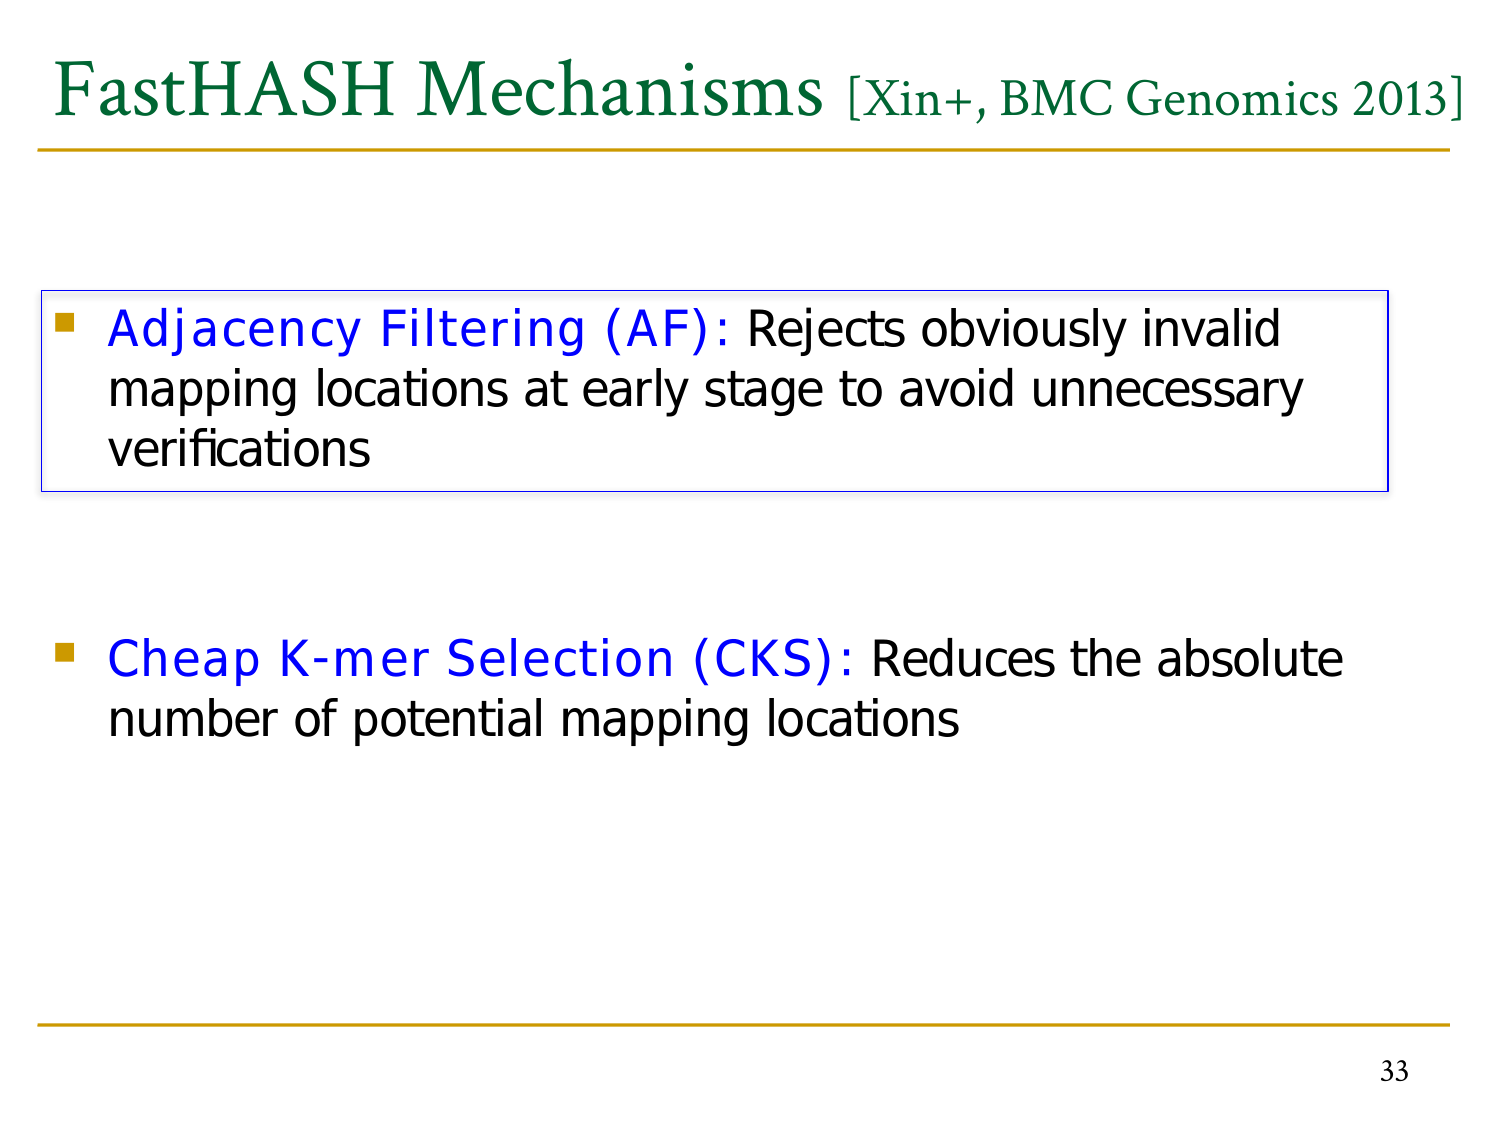

# FastHASH Mechanisms [Xin+, BMC Genomics 2013]

Adjacency Filtering (AF): Rejects obviously invalid mapping locations at early stage to avoid unnecessary verifications

Cheap K-mer Selection (CKS): Reduces the absolute number of potential mapping locations

33